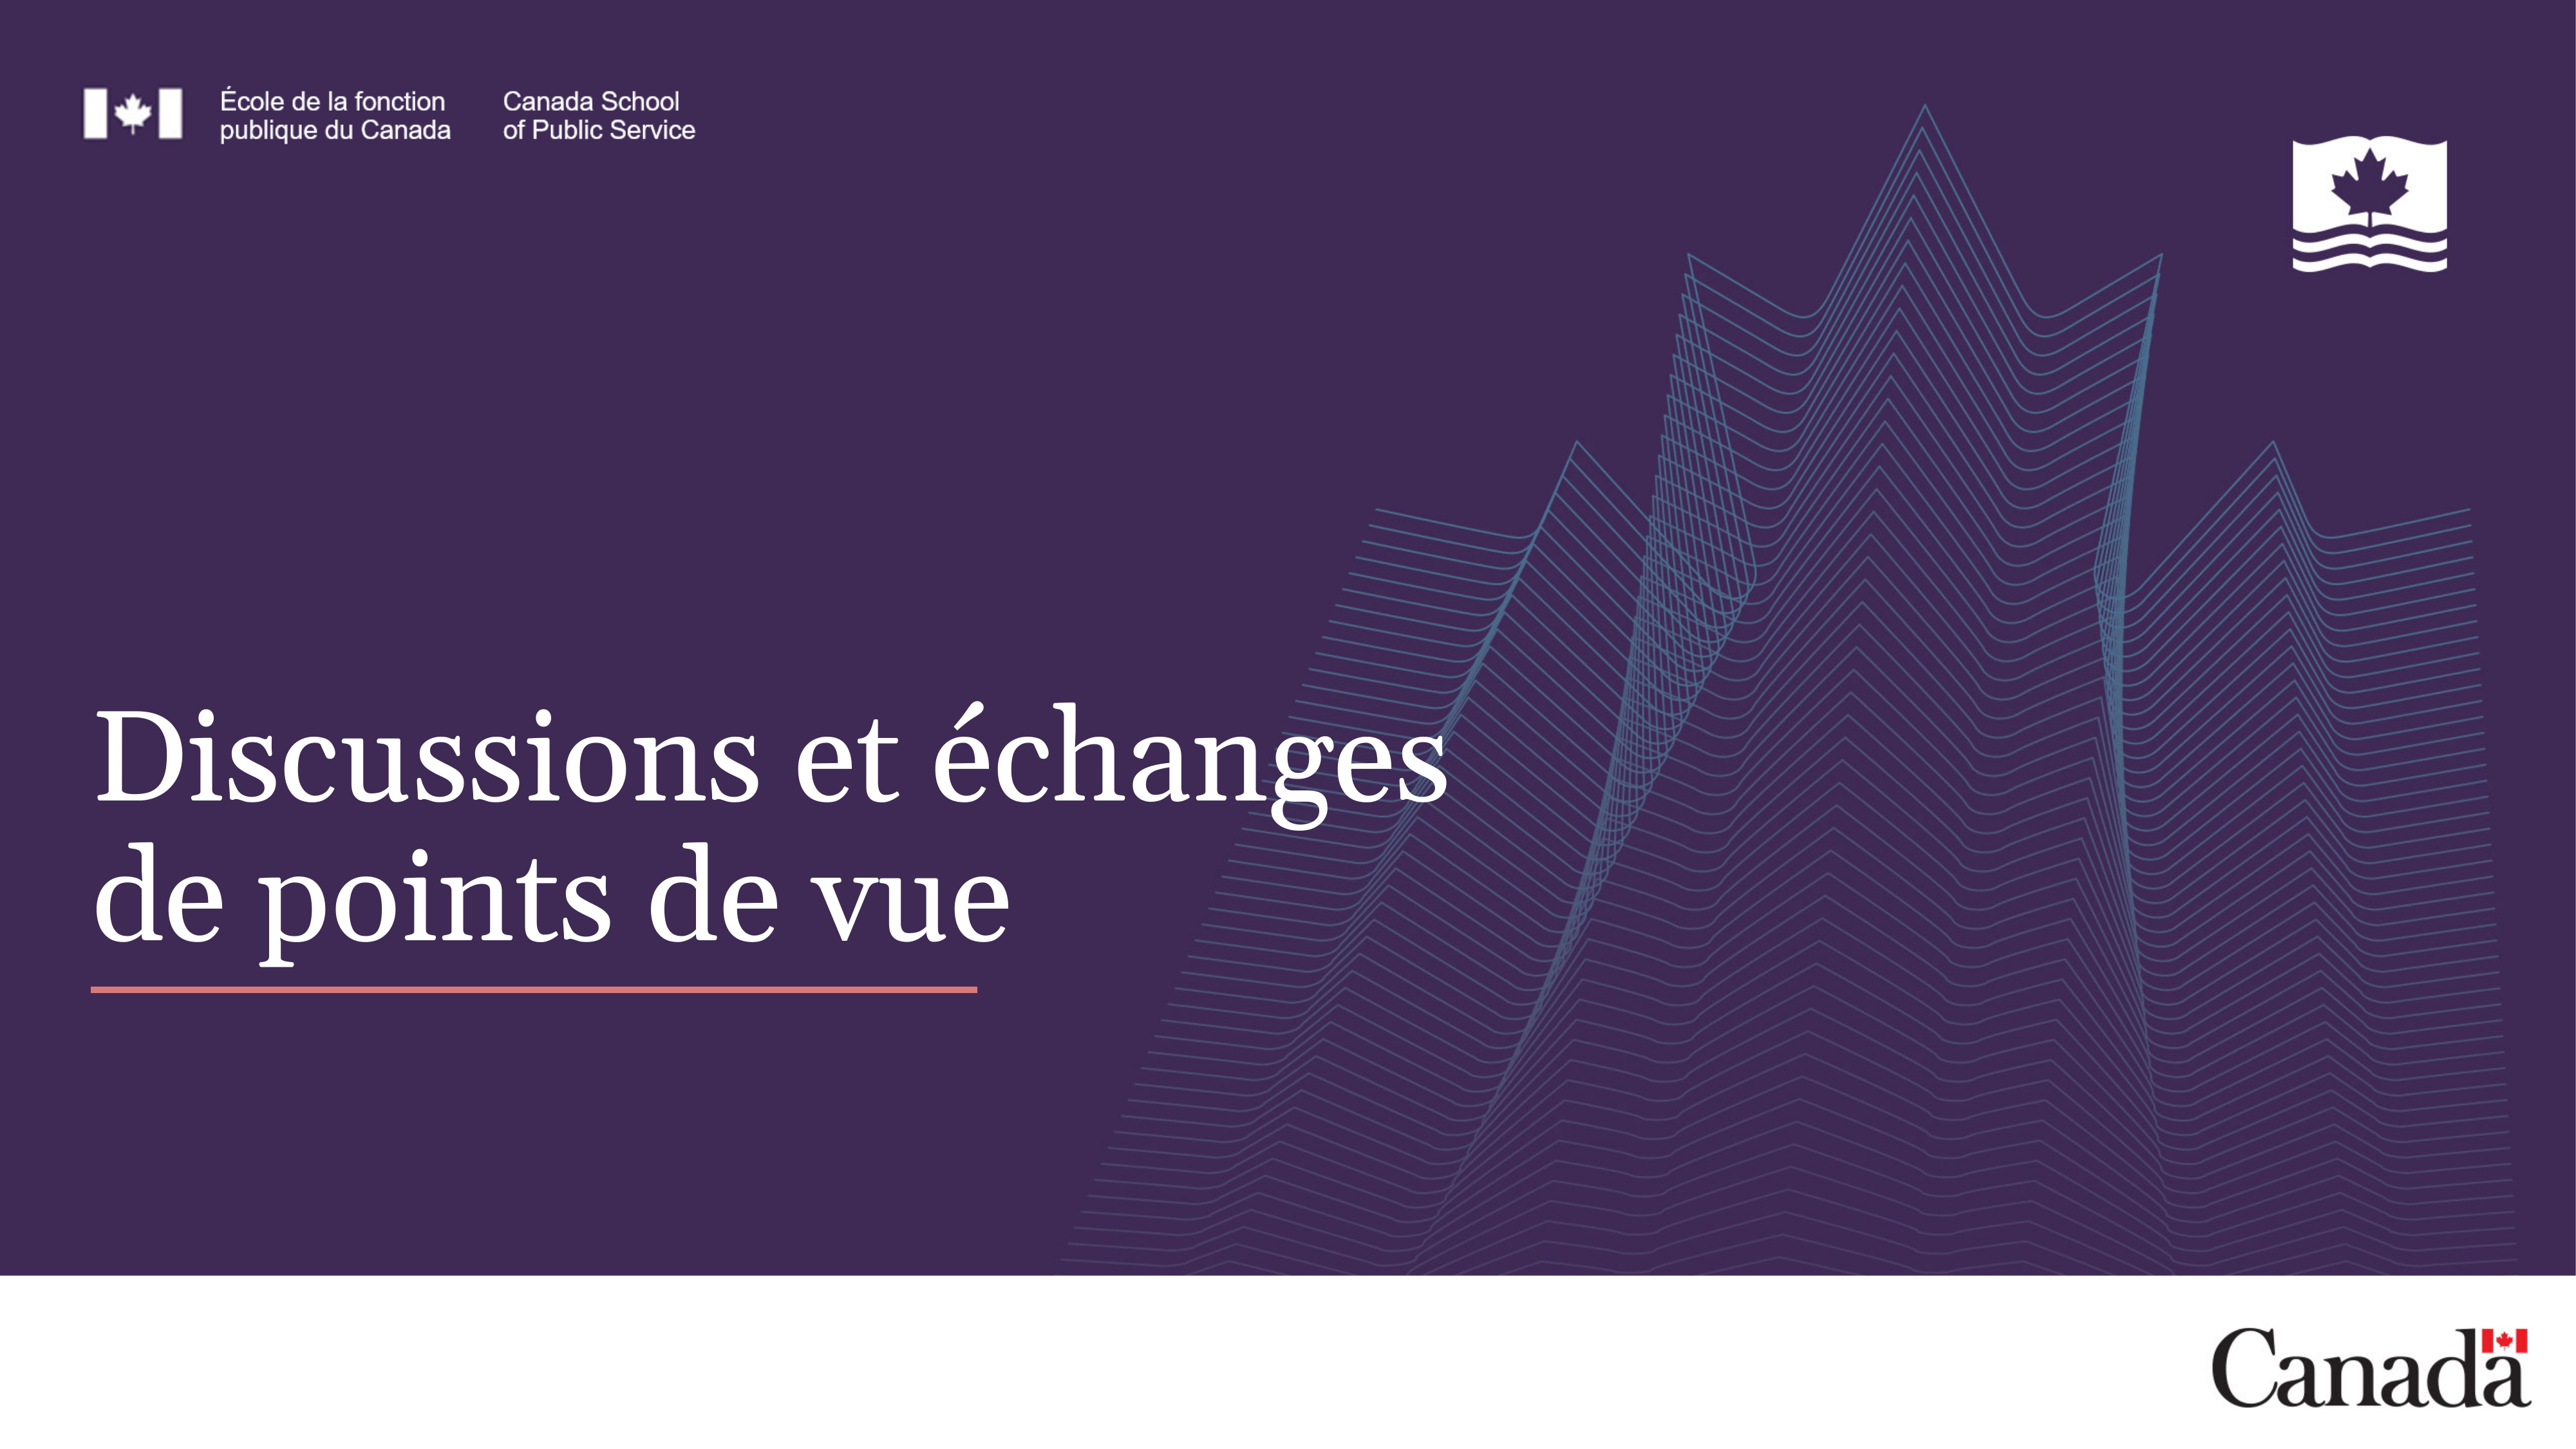

# Discussions et échanges de points de vue